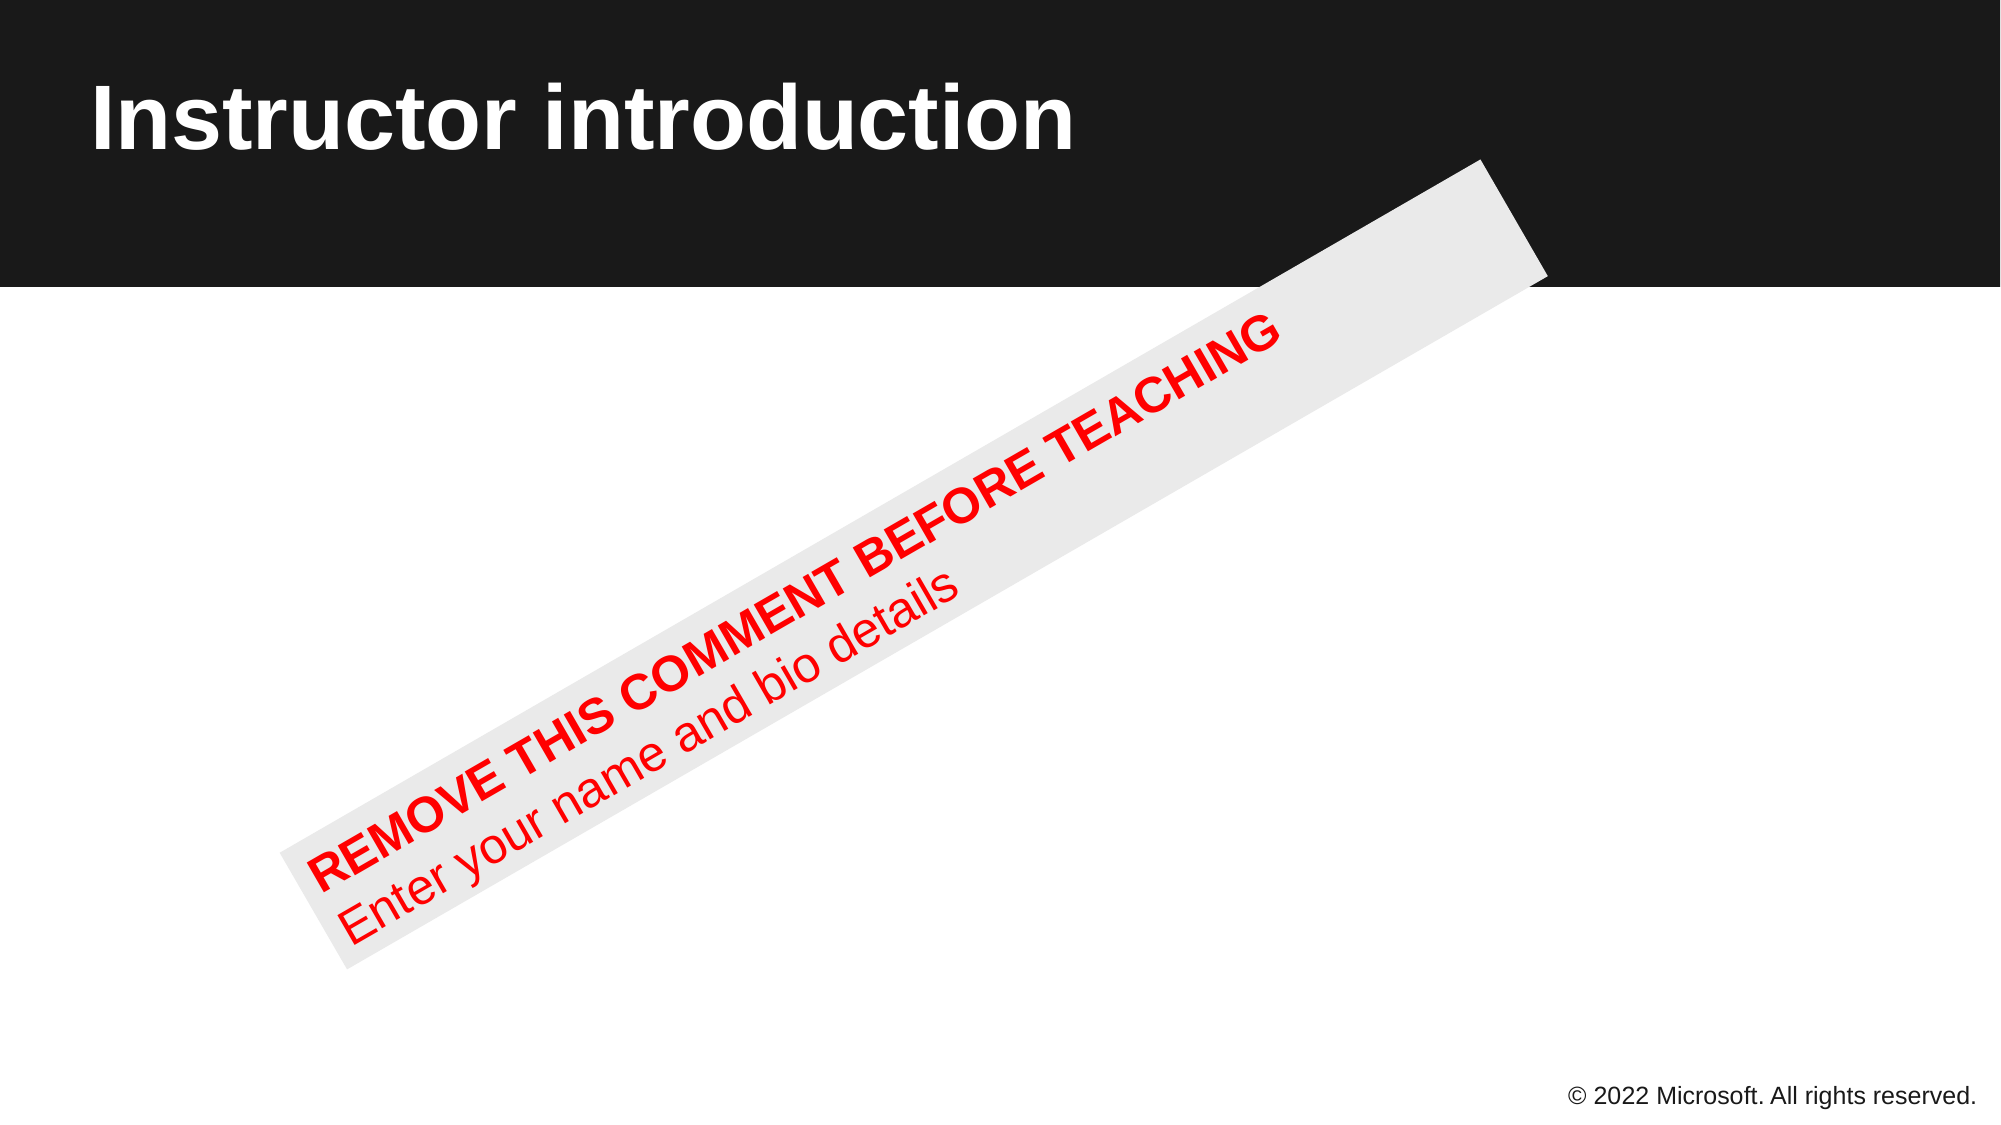

# Instructor introduction

REMOVE THIS COMMENT BEFORE TEACHING
Enter your name and bio details
© 2022 Microsoft. All rights reserved.